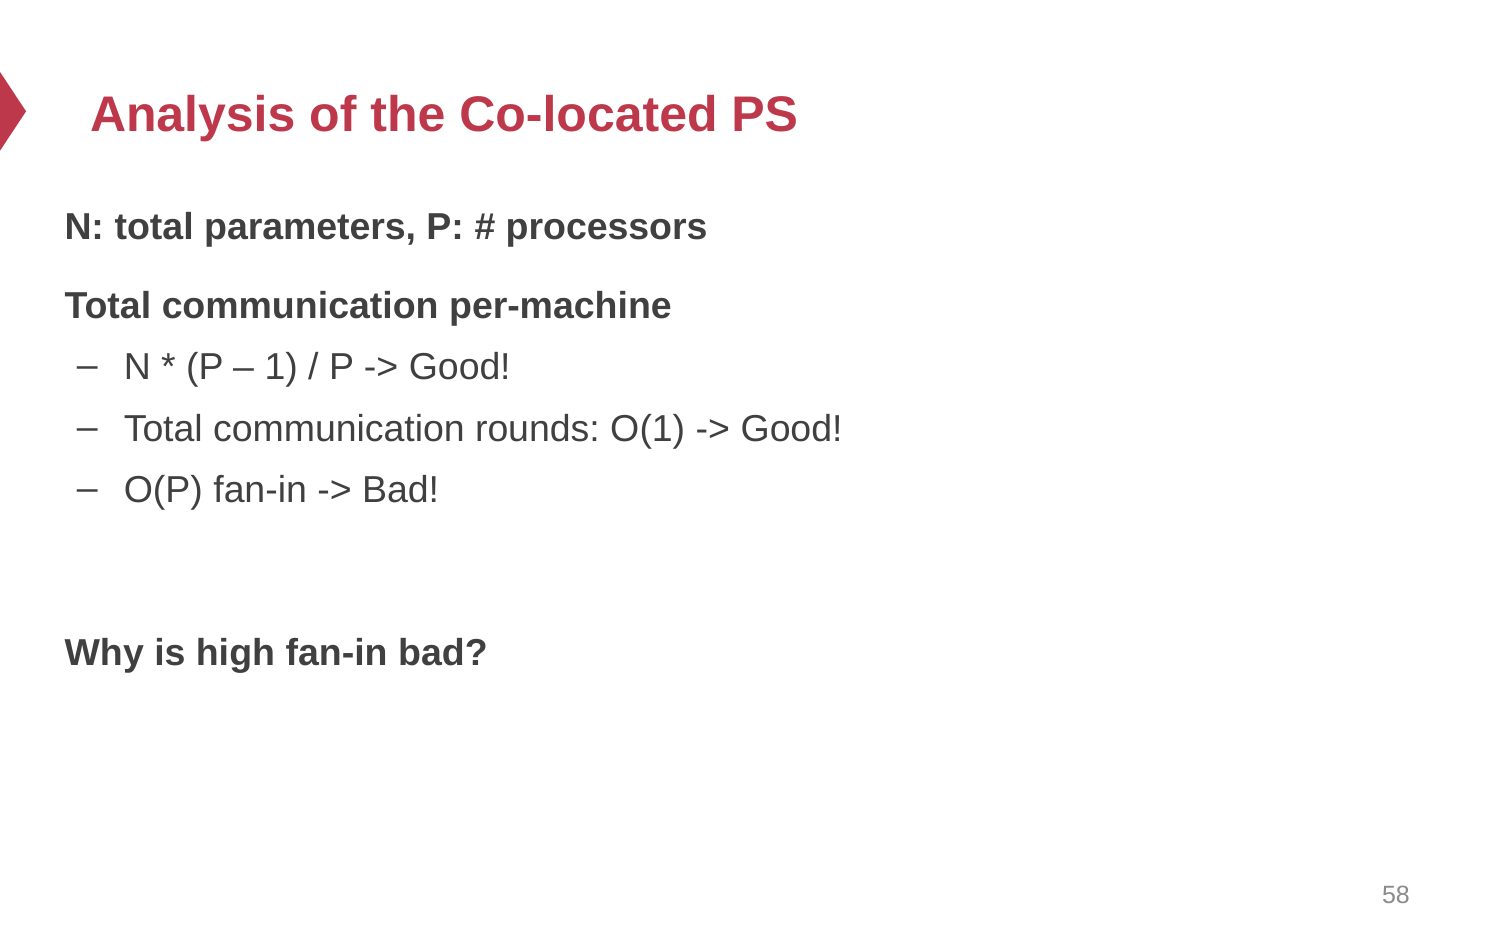

# Analysis of the Co-located PS
N: total parameters, P: # processors
Total communication per-machine
N * (P – 1) / P -> Good!
Total communication rounds: O(1) -> Good!
O(P) fan-in -> Bad!

Why is high fan-in bad?

58